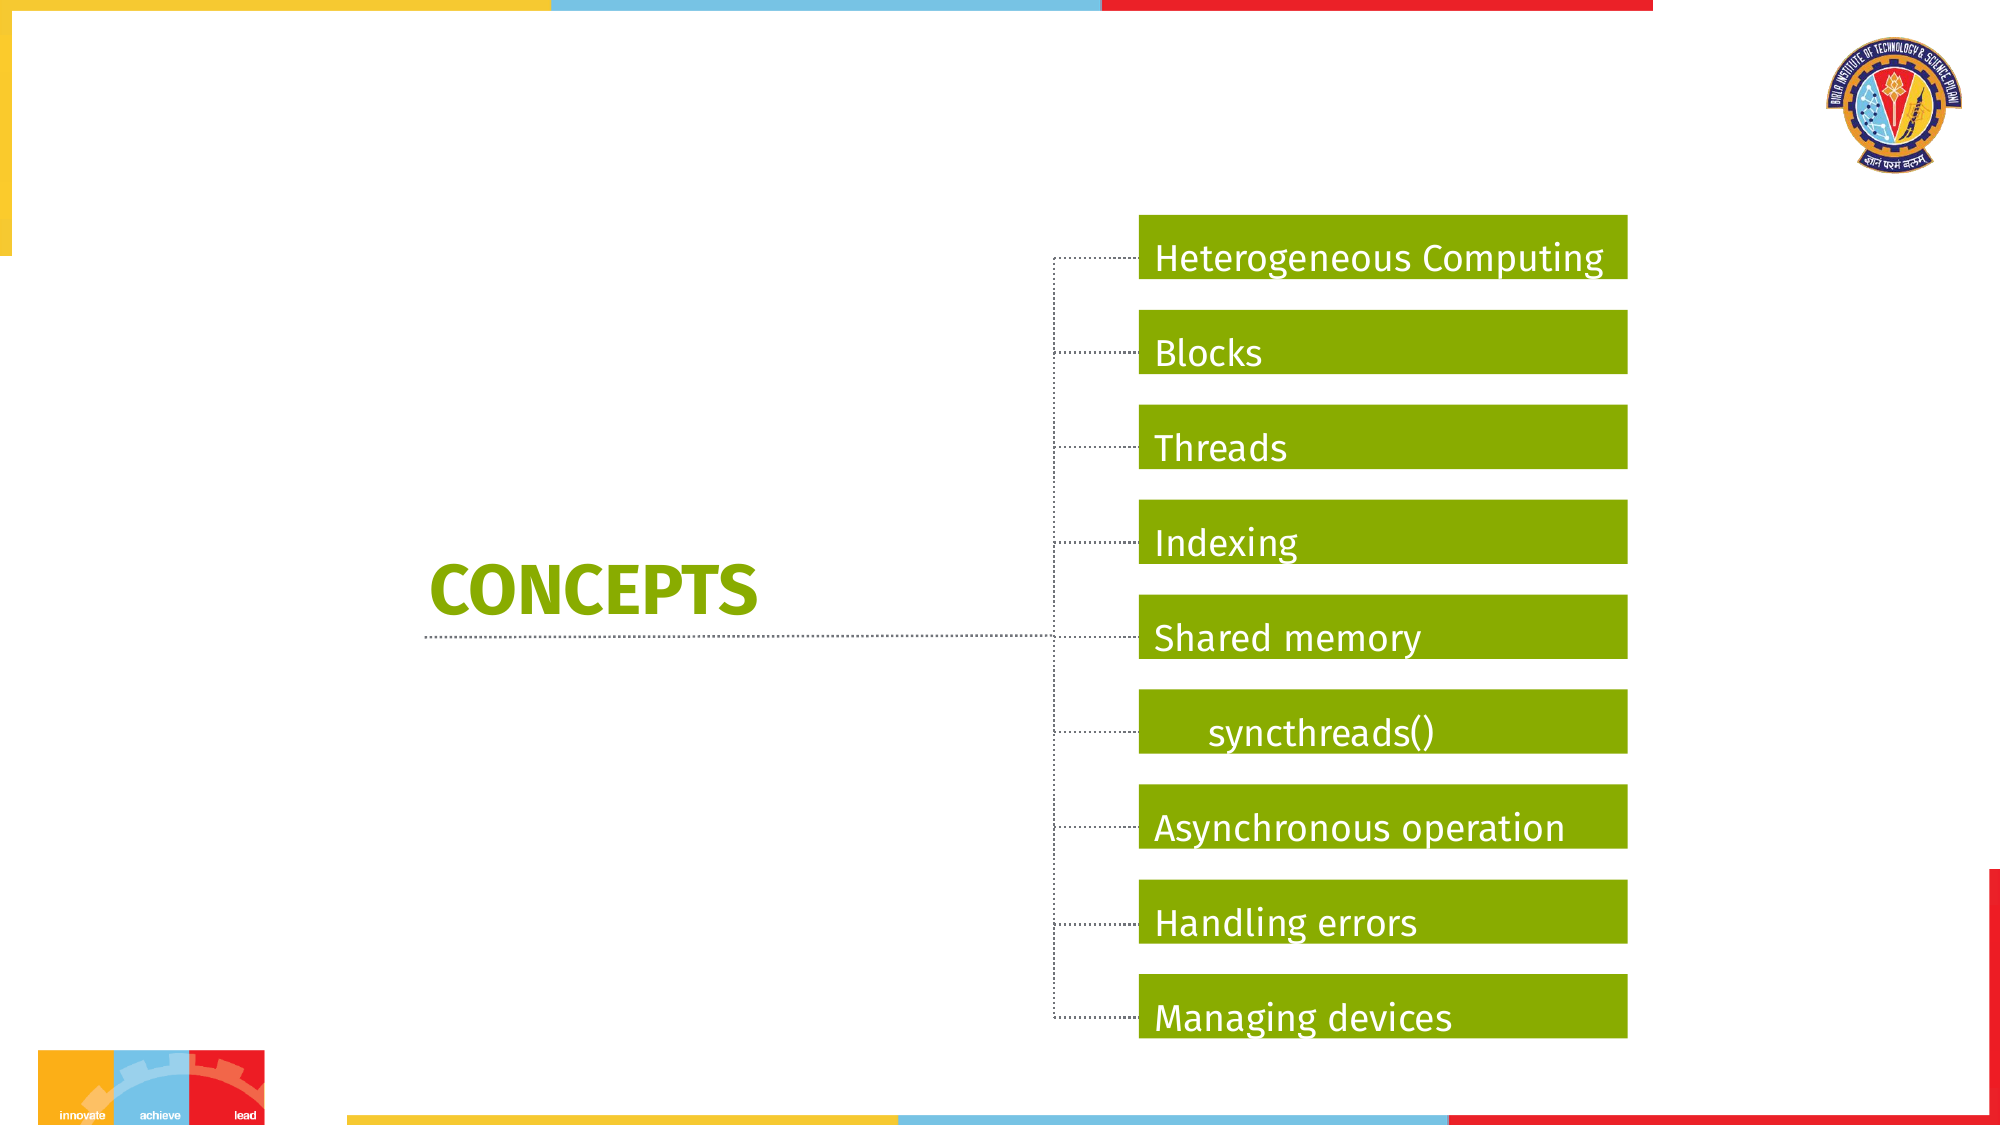

Heterogeneous Computing
Blocks

Threads
Indexing
CONCEPTS
Shared memory
	syncthreads()
Asynchronous operation
Handling errors
Managing devices